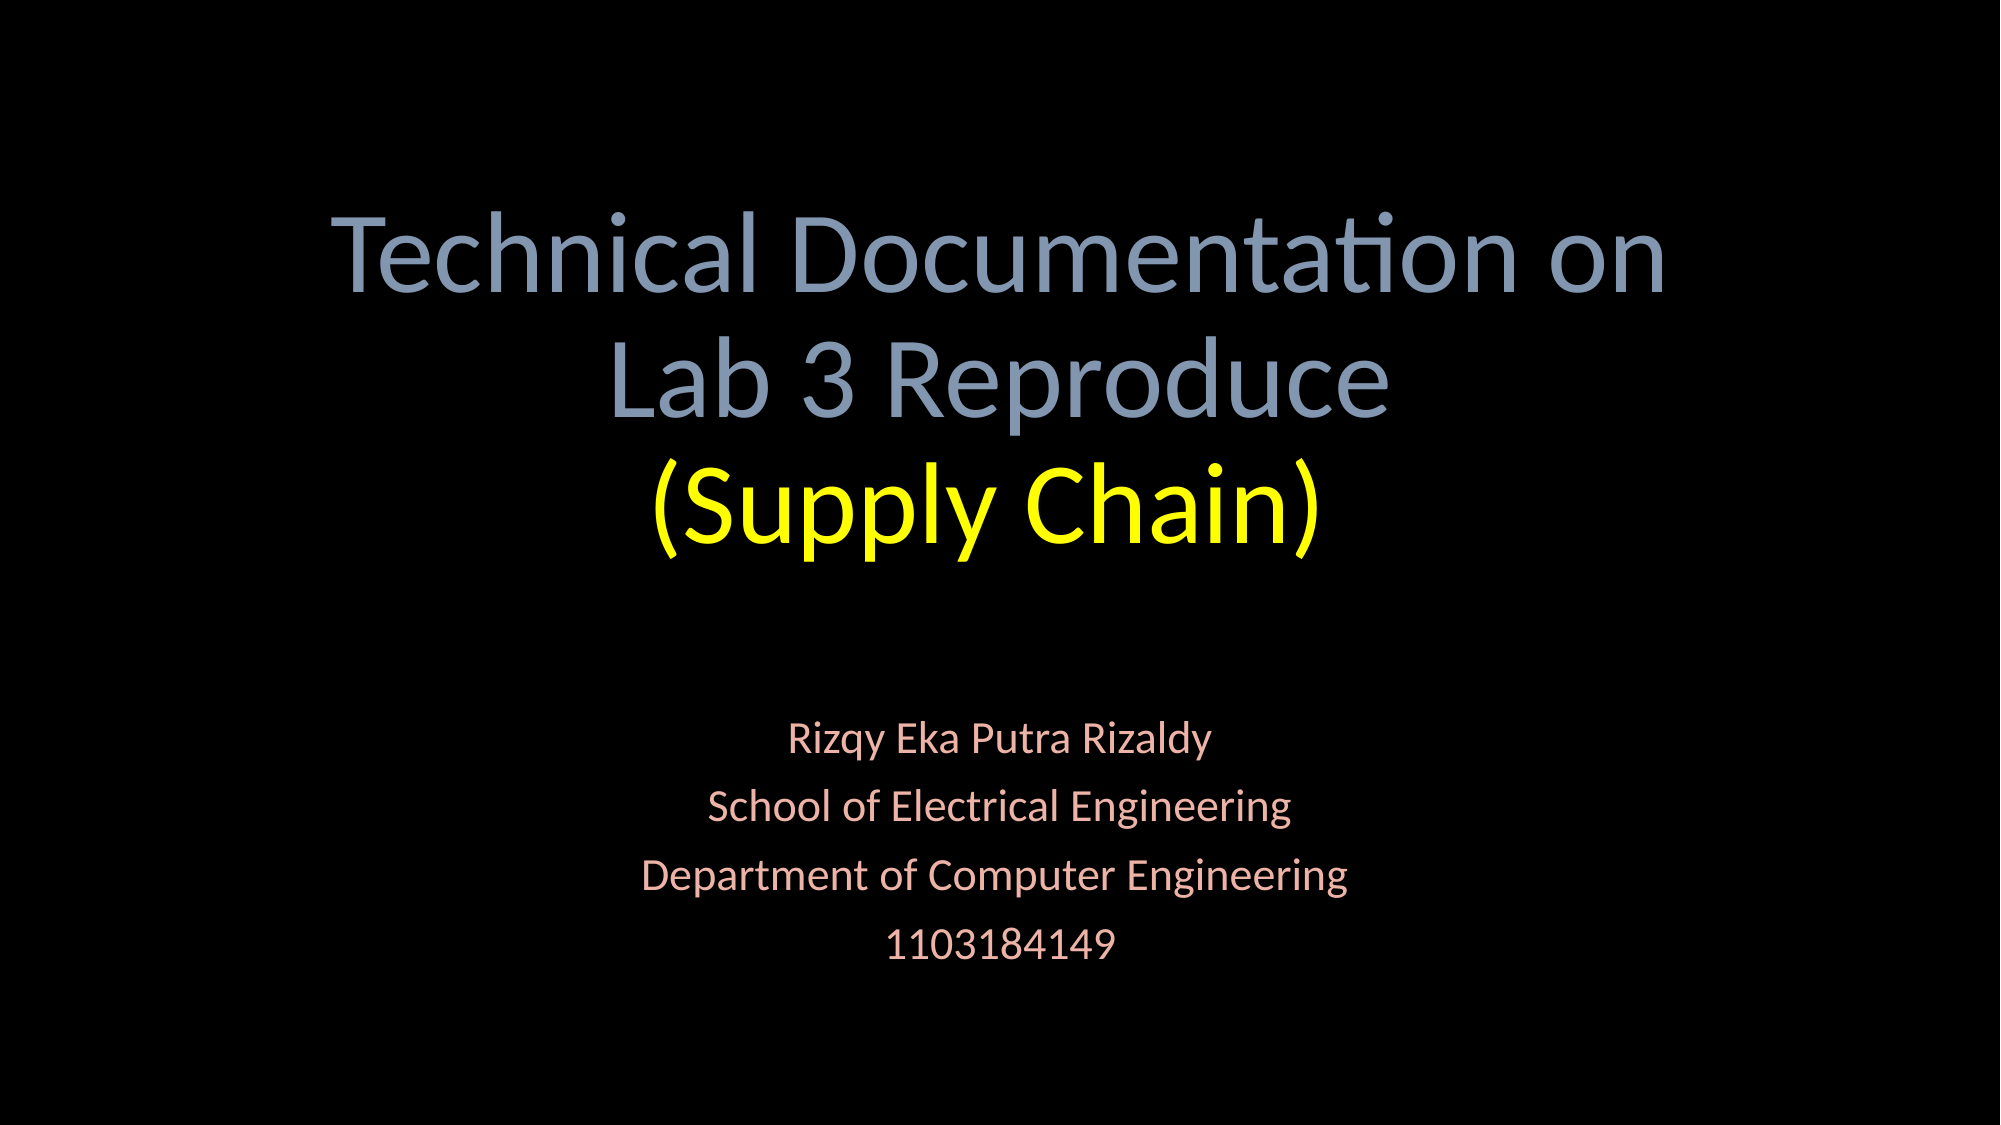

# Technical Documentation on Lab 3 Reproduce (Supply Chain)
Rizqy Eka Putra Rizaldy
School of Electrical Engineering
Department of Computer Engineering
1103184149